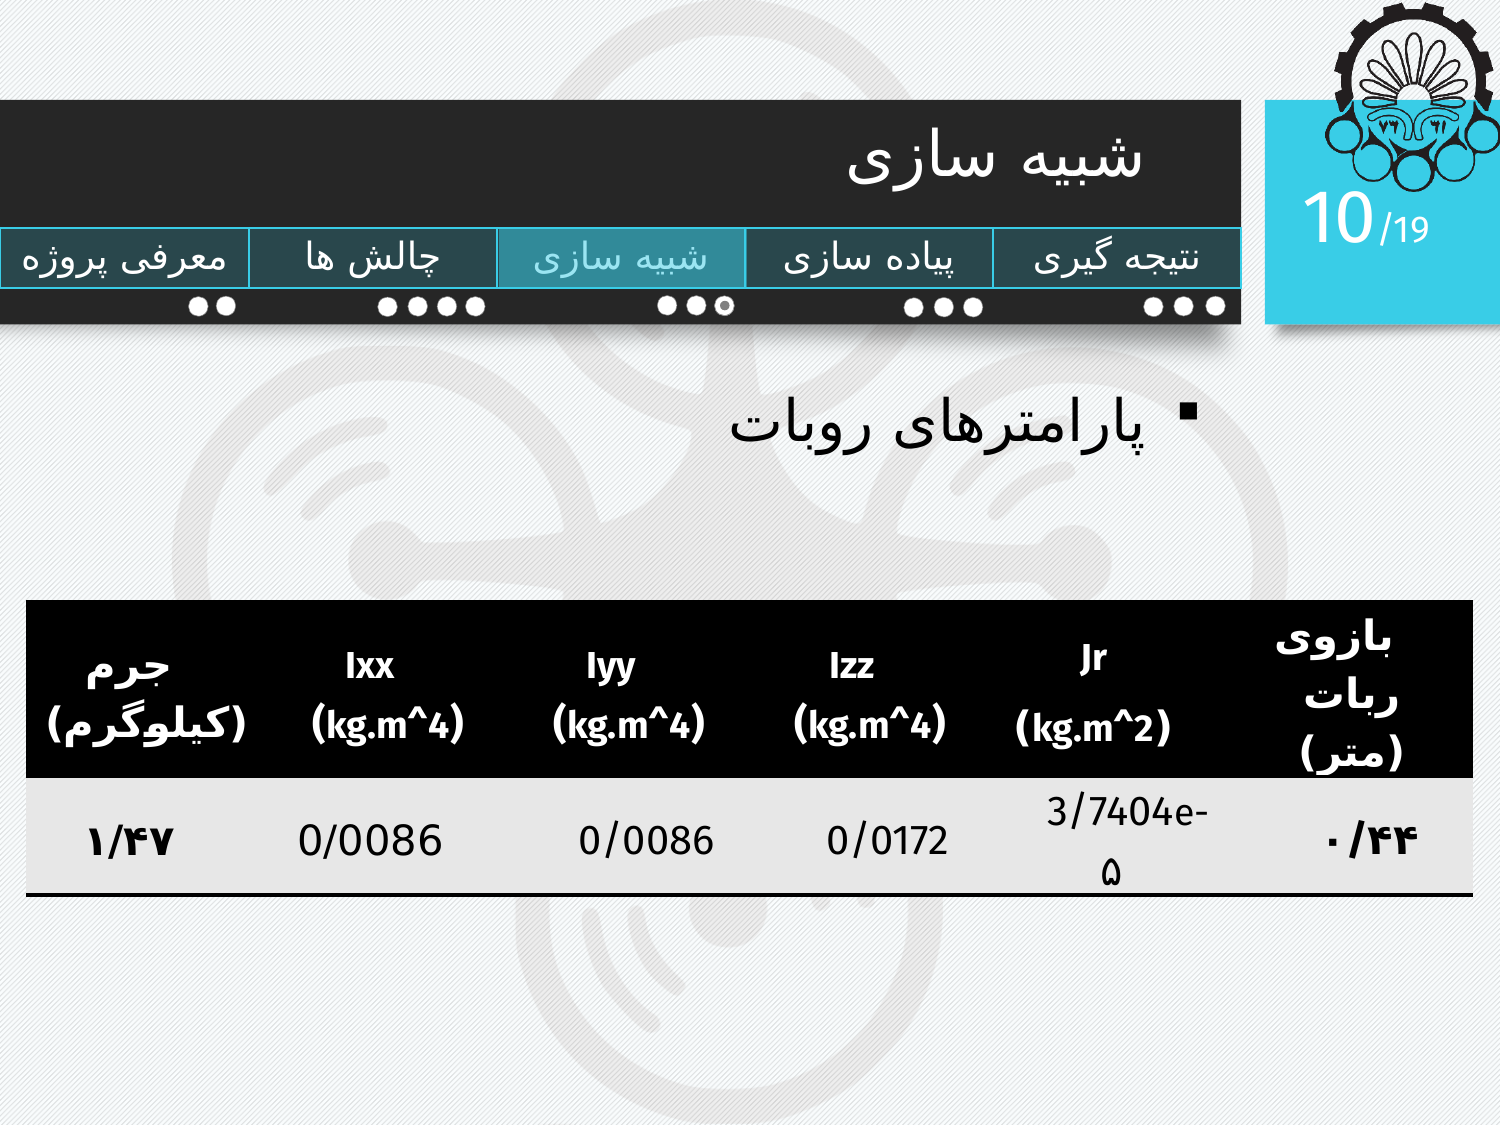

# شبیه سازی
10/19

پارامترهای روبات

| جرم (کیلوگرم) | Ixx (kg.m^4) | Iyy (kg.m^4) | Izz (kg.m^4) | Jr (kg.m^2) | بازوی ربات (متر) |
| --- | --- | --- | --- | --- | --- |
| ۱/۴۷ | 0/0086 | 0/0086 | 0/0172 | 3/7404e-۵ | ۰/۴۴ |